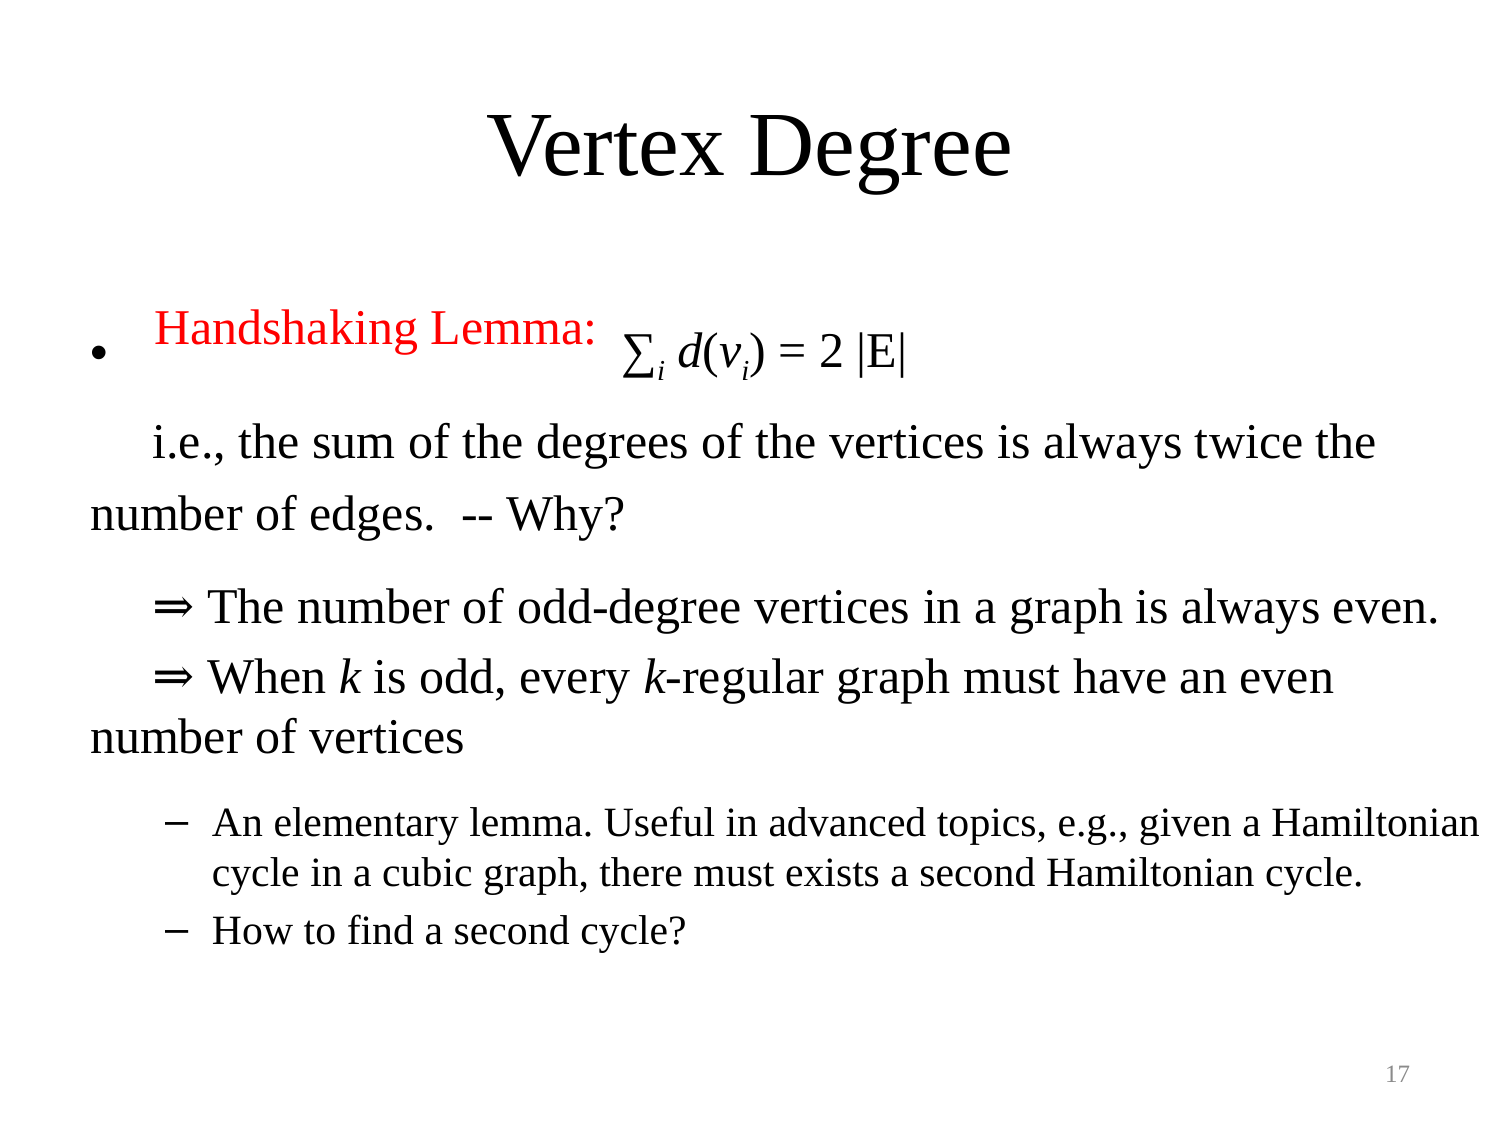

# Vertex Degree
                                      ∑i d(vi) = 2 |E|
     i.e., the sum of the degrees of the vertices is always twice the number of edges.  -- Why?

     ⇒ The number of odd-degree vertices in a graph is always even.
     ⇒ When k is odd, every k-regular graph must have an even number of vertices

An elementary lemma. Useful in advanced topics, e.g., given a Hamiltonian cycle in a cubic graph, there must exists a second Hamiltonian cycle.
How to find a second cycle?
Handshaking Lemma:

17